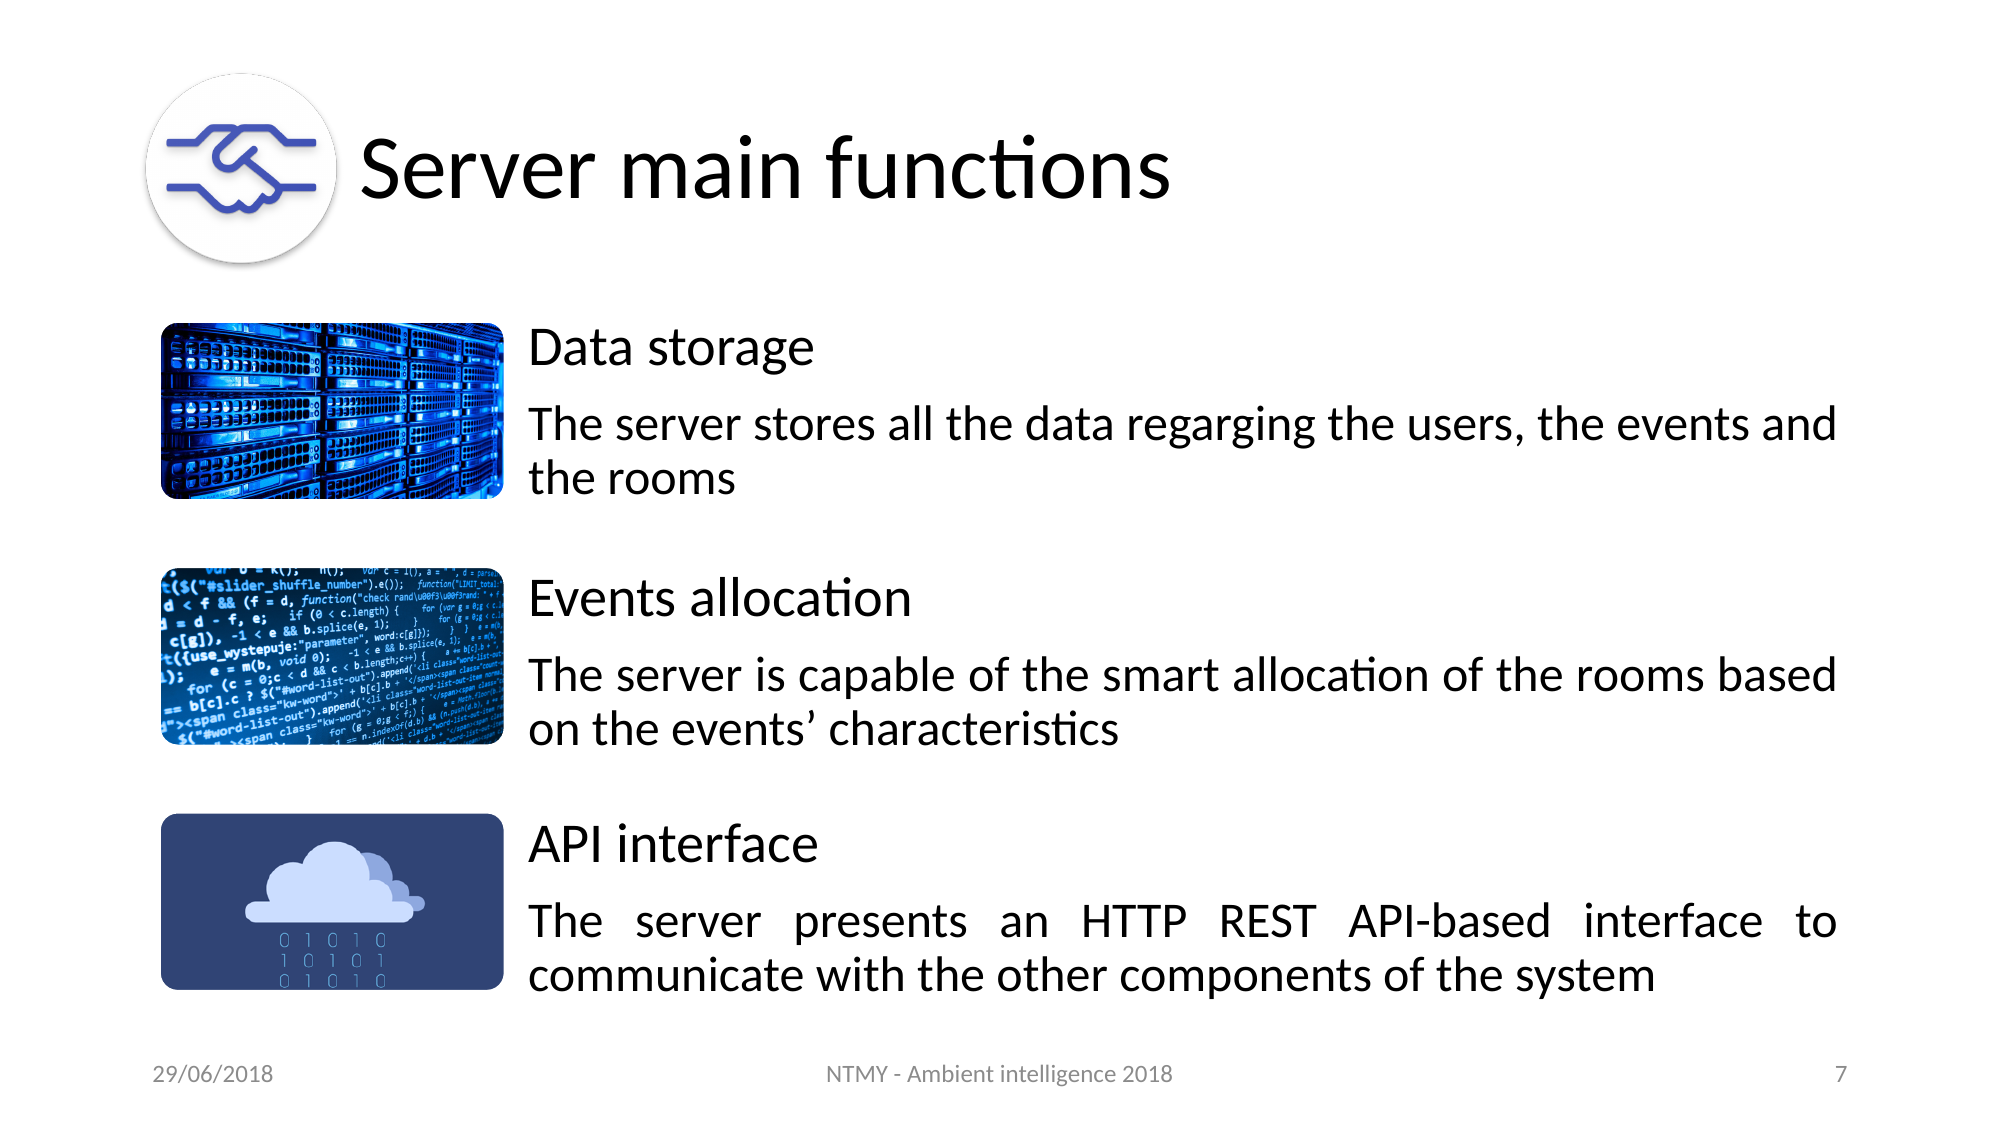

# Server main functions
Data storage
The server stores all the data regarging the users, the events and the rooms
Events allocation
The server is capable of the smart allocation of the rooms based on the events’ characteristics
API interface
The server presents an HTTP REST API-based interface to communicate with the other components of the system
29/06/2018
NTMY - Ambient intelligence 2018
7